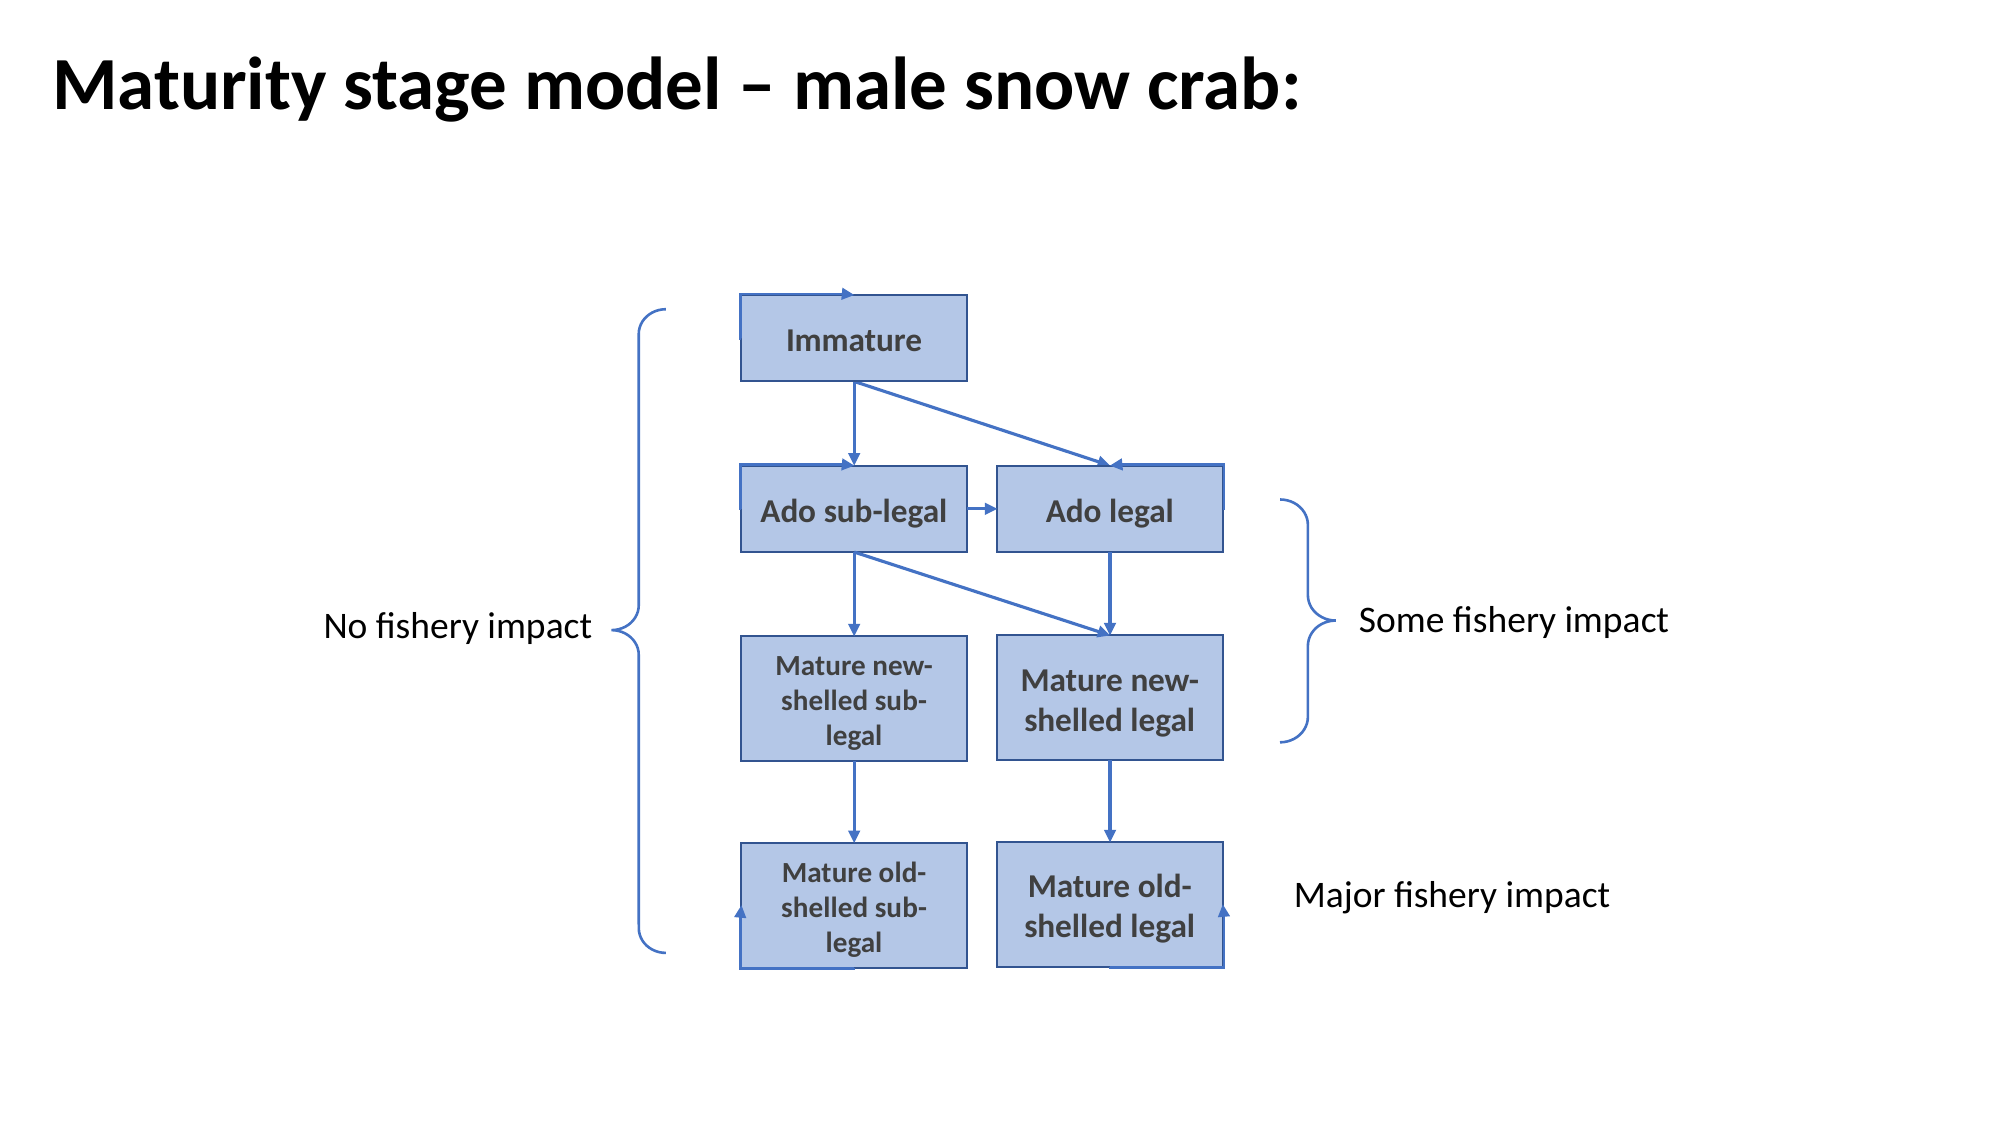

Maturity stage model – male snow crab:
Immature

Ado legal
Ado sub-legal

Some fishery impact
No fishery impact
Mature new-shelled legal
Mature new-shelled sub-legal
Mature old-shelled legal
Mature old-shelled sub-legal
Major fishery impact